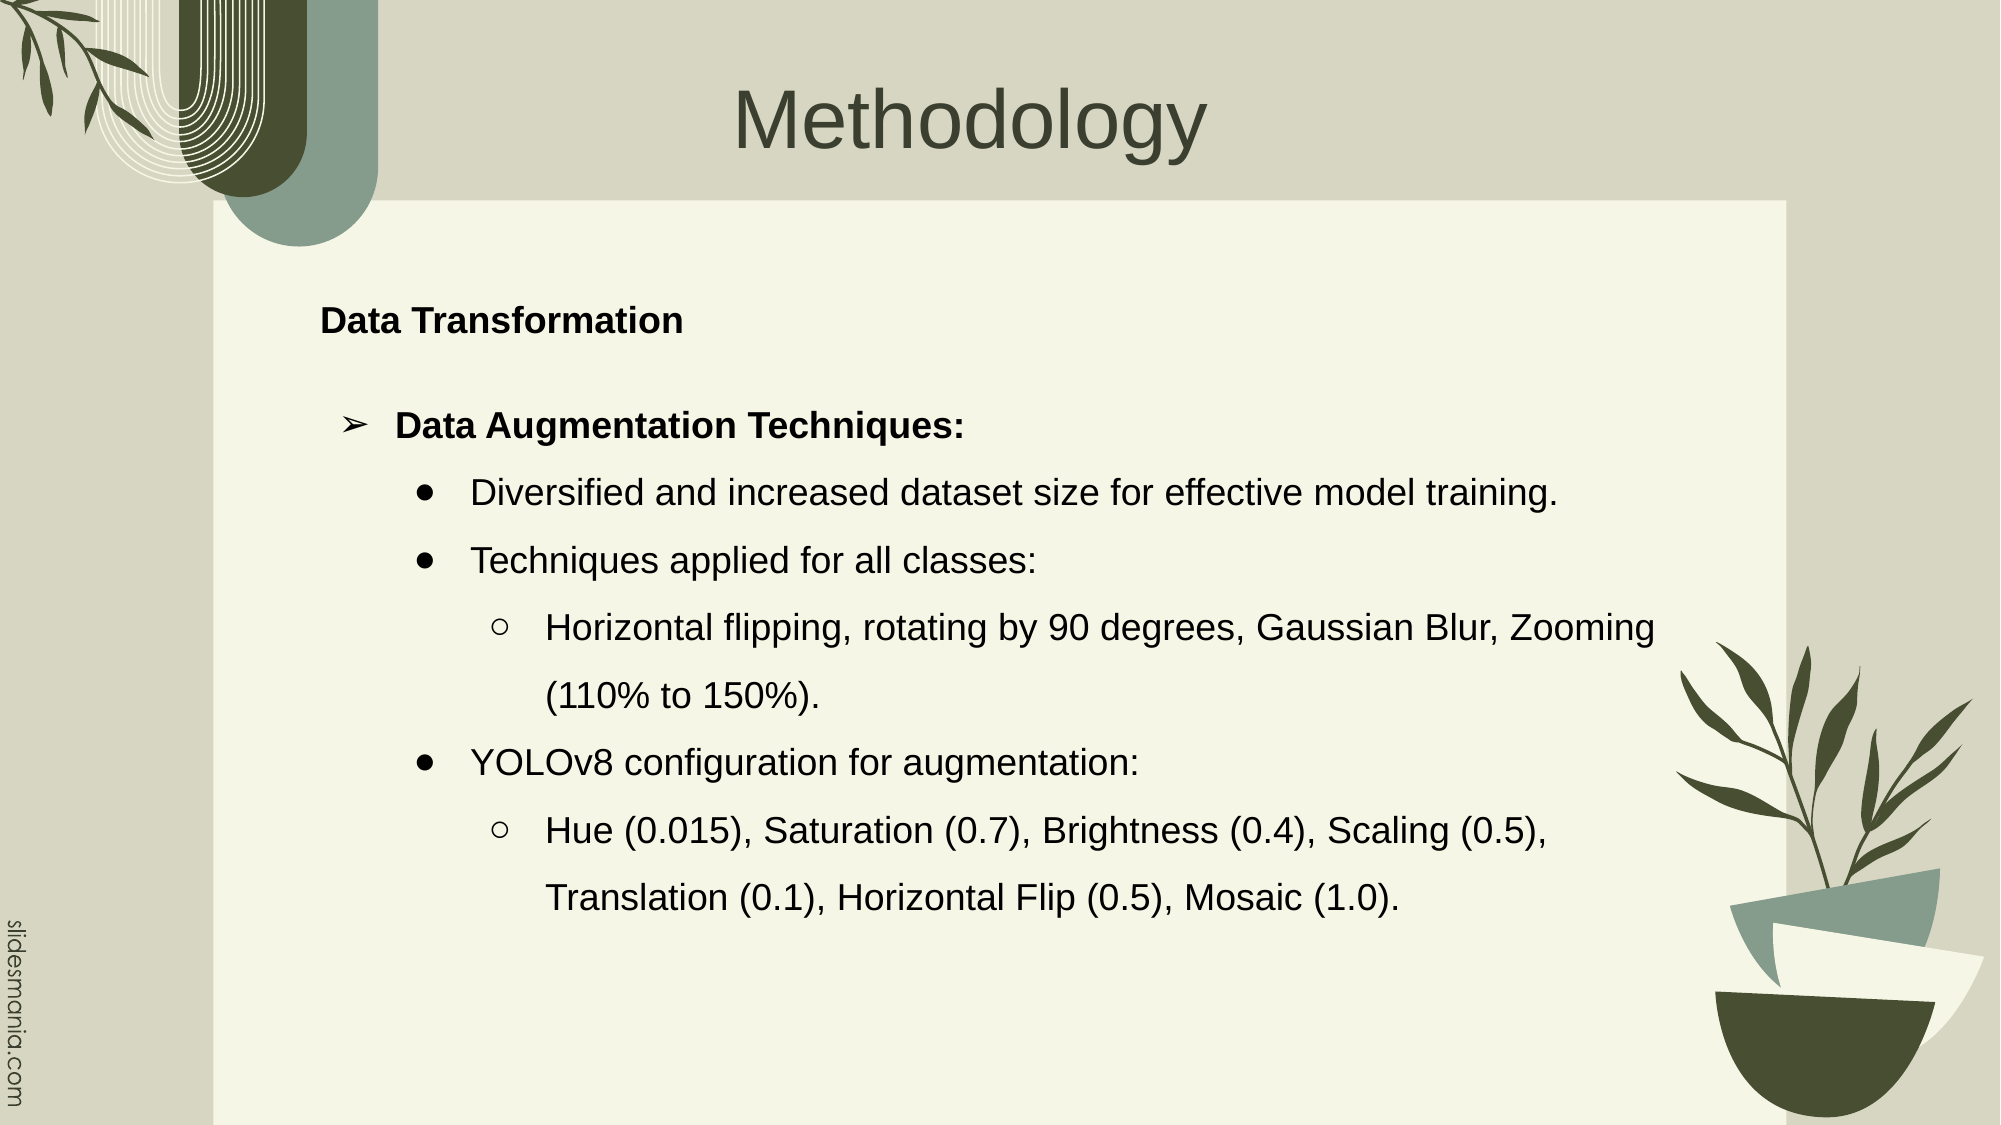

Methodology
Data Transformation

Data Augmentation Techniques:
Diversified and increased dataset size for effective model training.
Techniques applied for all classes:
Horizontal flipping, rotating by 90 degrees, Gaussian Blur, Zooming (110% to 150%).
YOLOv8 configuration for augmentation:
Hue (0.015), Saturation (0.7), Brightness (0.4), Scaling (0.5), Translation (0.1), Horizontal Flip (0.5), Mosaic (1.0).